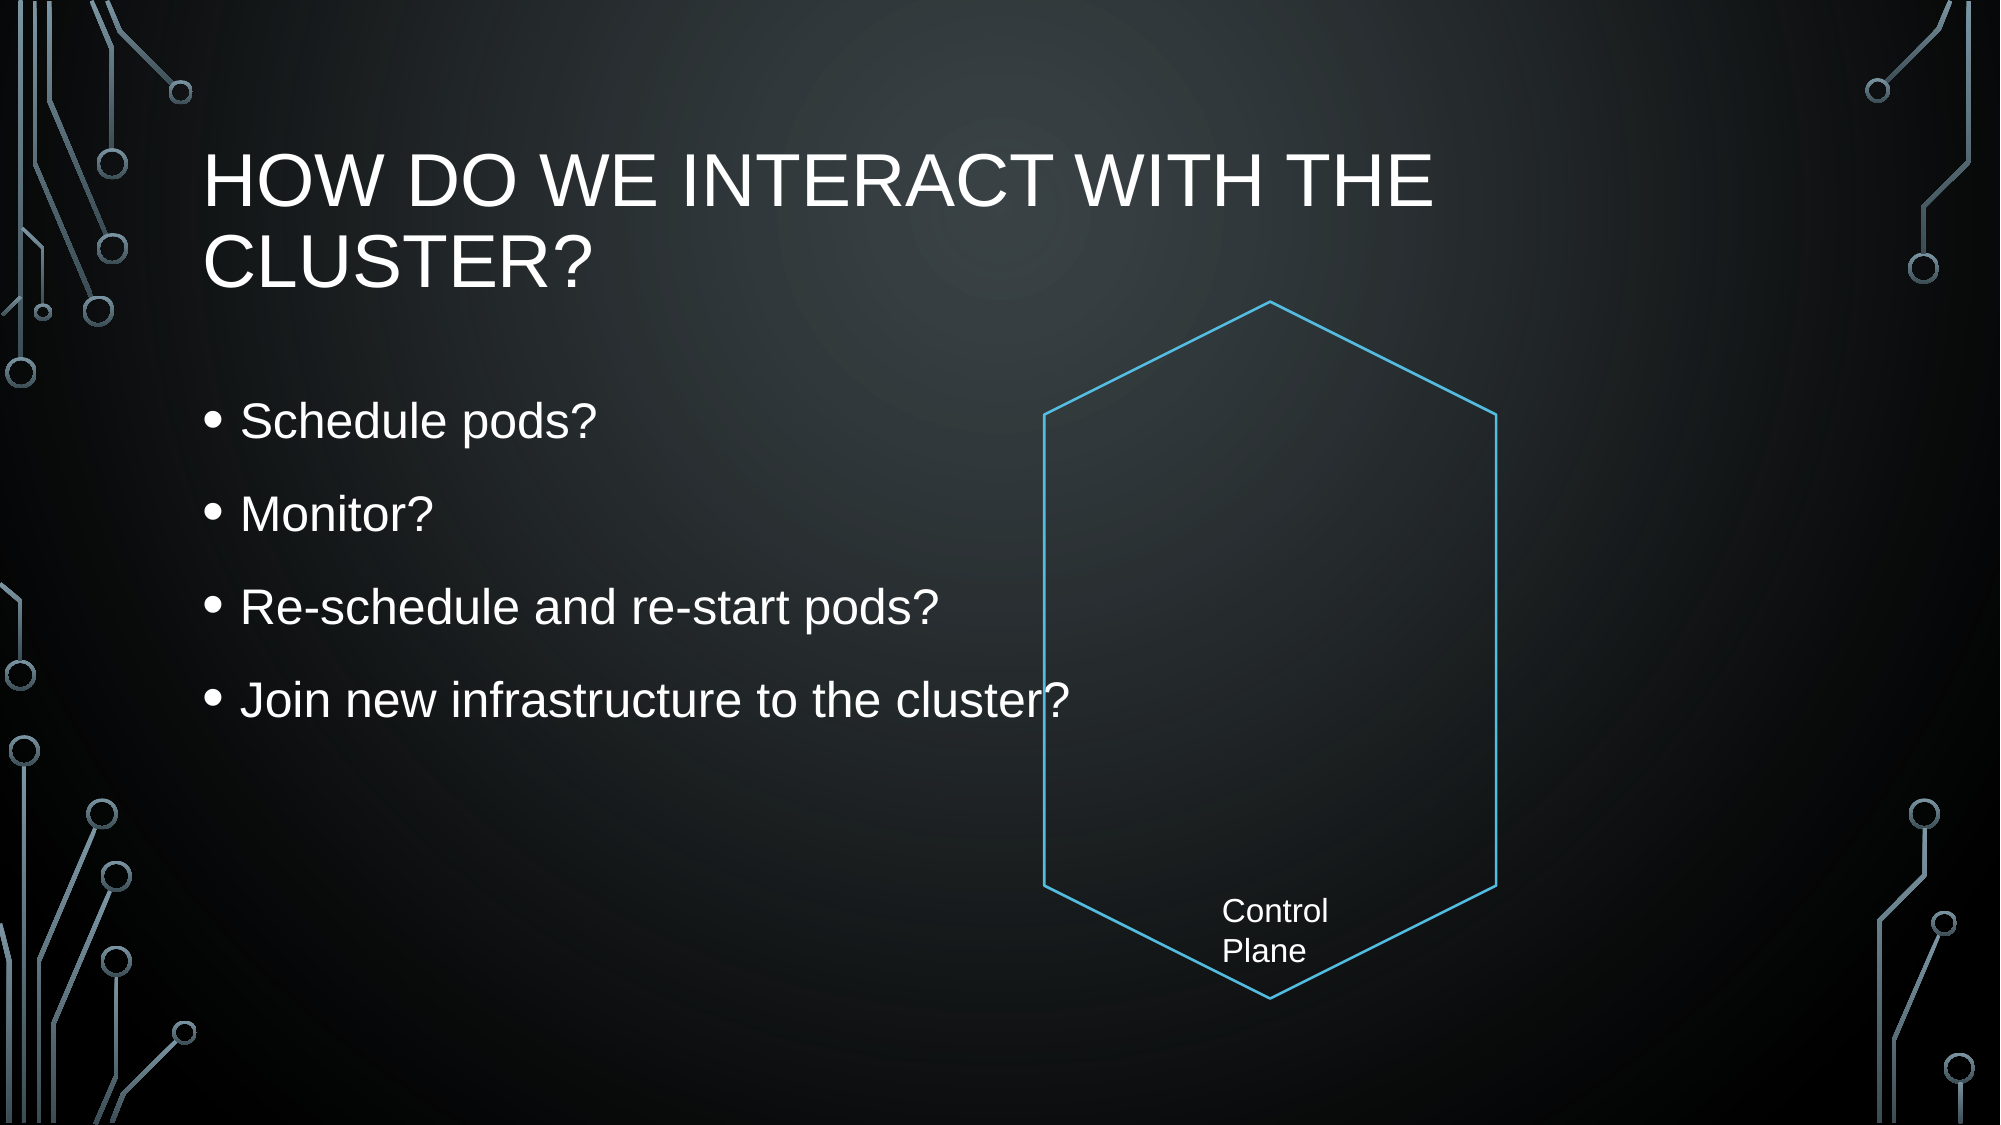

# How do we interact with the cluster?
Schedule pods?
Monitor?
Re-schedule and re-start pods?
Join new infrastructure to the cluster?

Control Plane